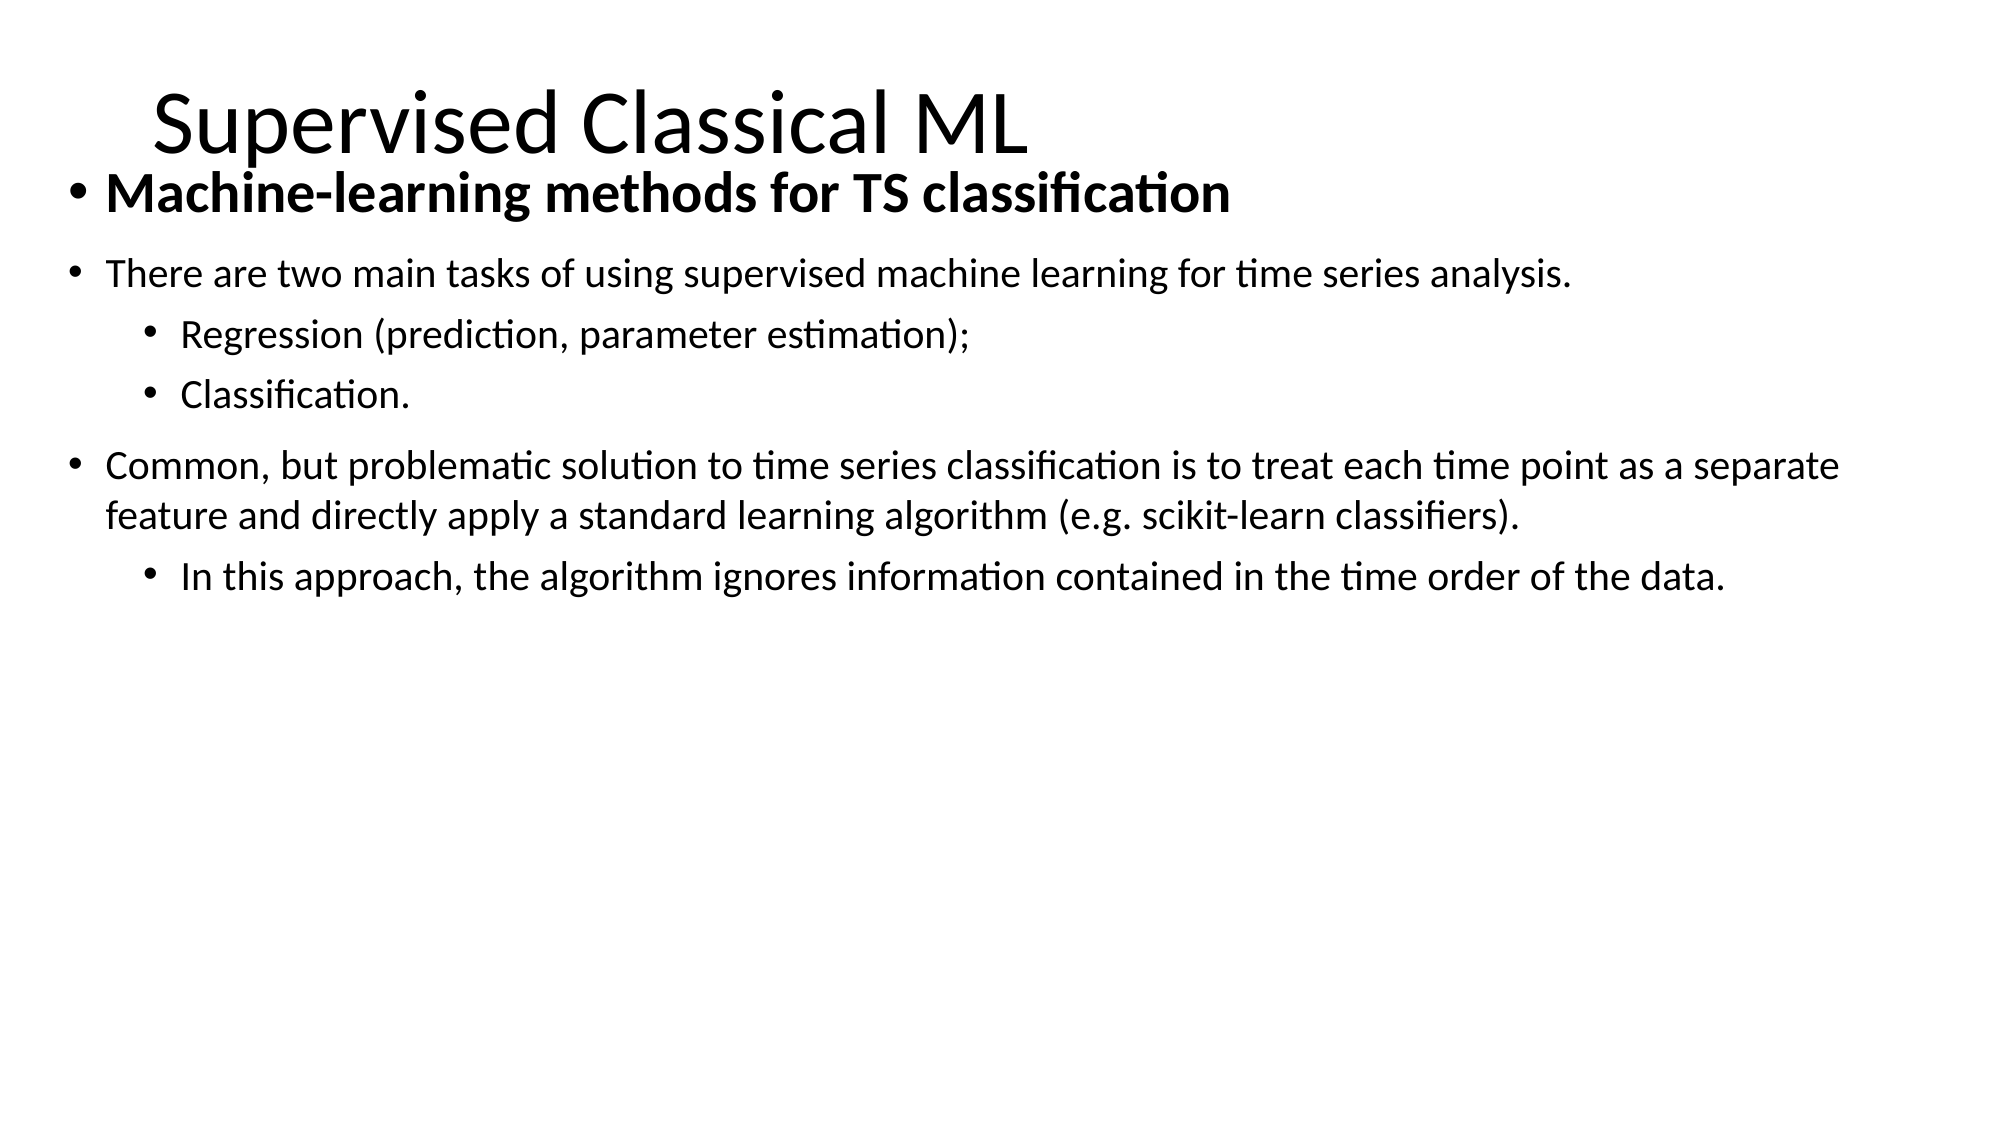

# Supervised Classical ML
Machine-learning methods for TS classification
There are two main tasks of using supervised machine learning for time series analysis.
Regression (prediction, parameter estimation);
Classification.
Common, but problematic solution to time series classification is to treat each time point as a separate feature and directly apply a standard learning algorithm (e.g. scikit-learn classifiers).
In this approach, the algorithm ignores information contained in the time order of the data.